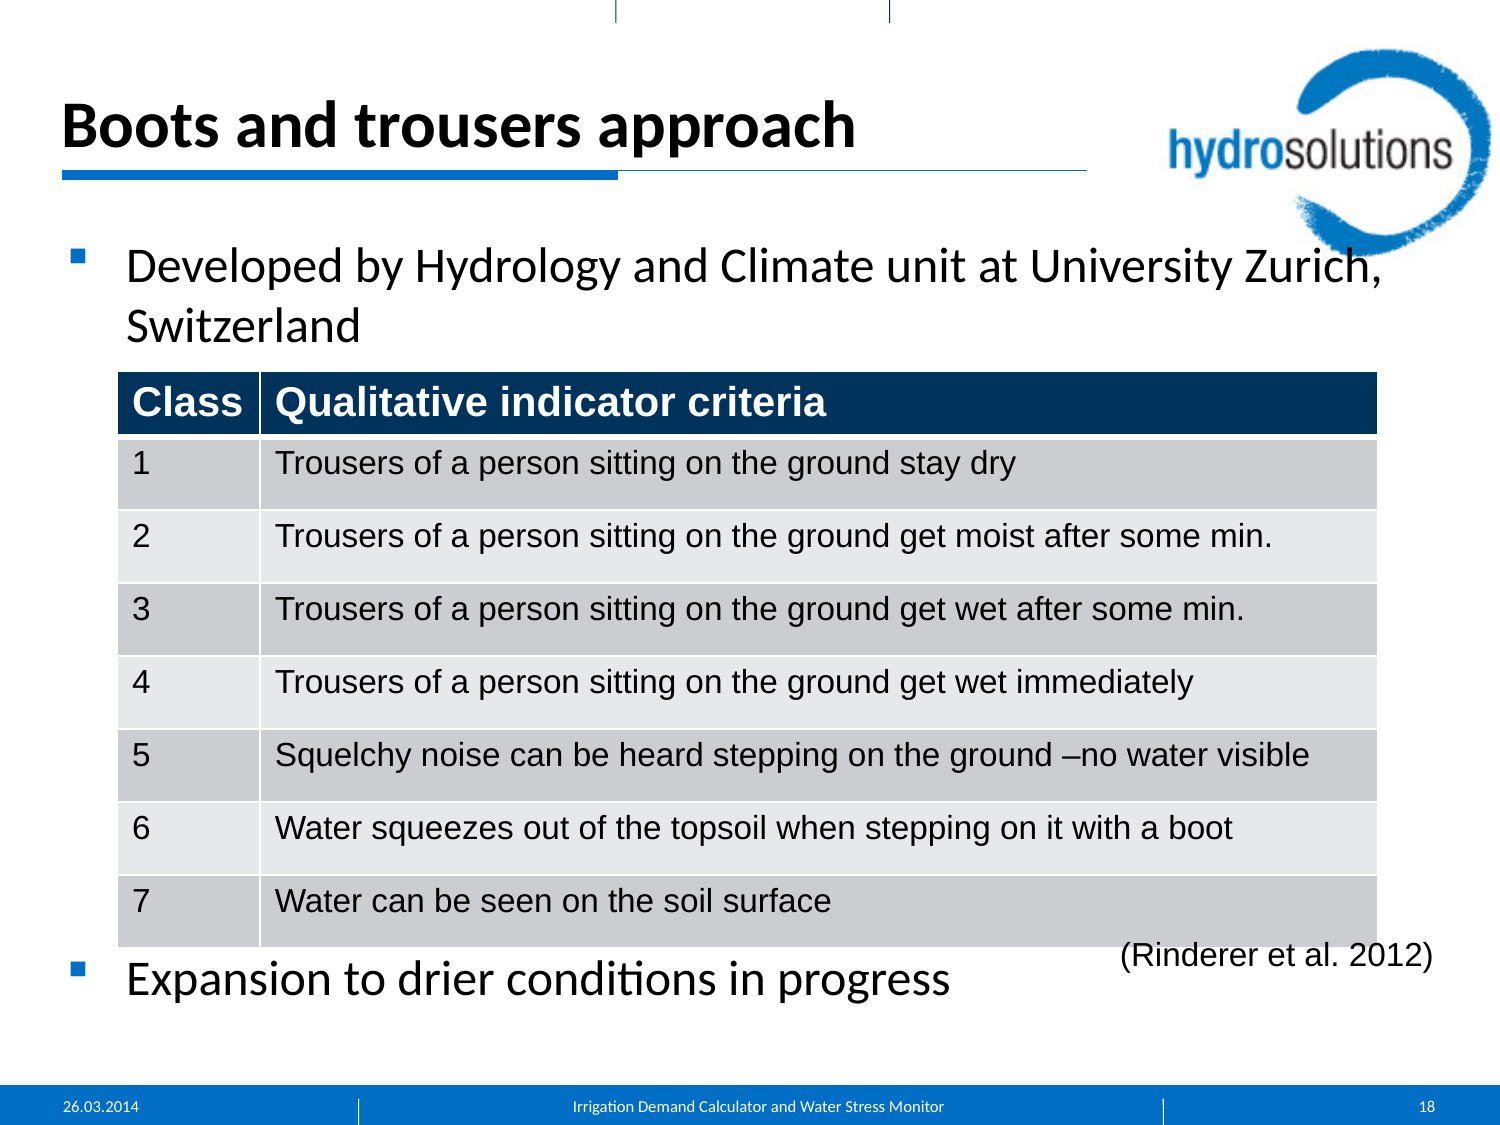

# Boots and trousers approach
Developed by Hydrology and Climate unit at University Zurich, Switzerland

Expansion to drier conditions in progress

| Class | Qualitative indicator criteria |
| --- | --- |
| 1 | Trousers of a person sitting on the ground stay dry |
| 2 | Trousers of a person sitting on the ground get moist after some min. |
| 3 | Trousers of a person sitting on the ground get wet after some min. |
| 4 | Trousers of a person sitting on the ground get wet immediately |
| 5 | Squelchy noise can be heard stepping on the ground –no water visible |
| 6 | Water squeezes out of the topsoil when stepping on it with a boot |
| 7 | Water can be seen on the soil surface |
(Rinderer et al. 2012)
26.03.2014
Irrigation Demand Calculator and Water Stress Monitor
18